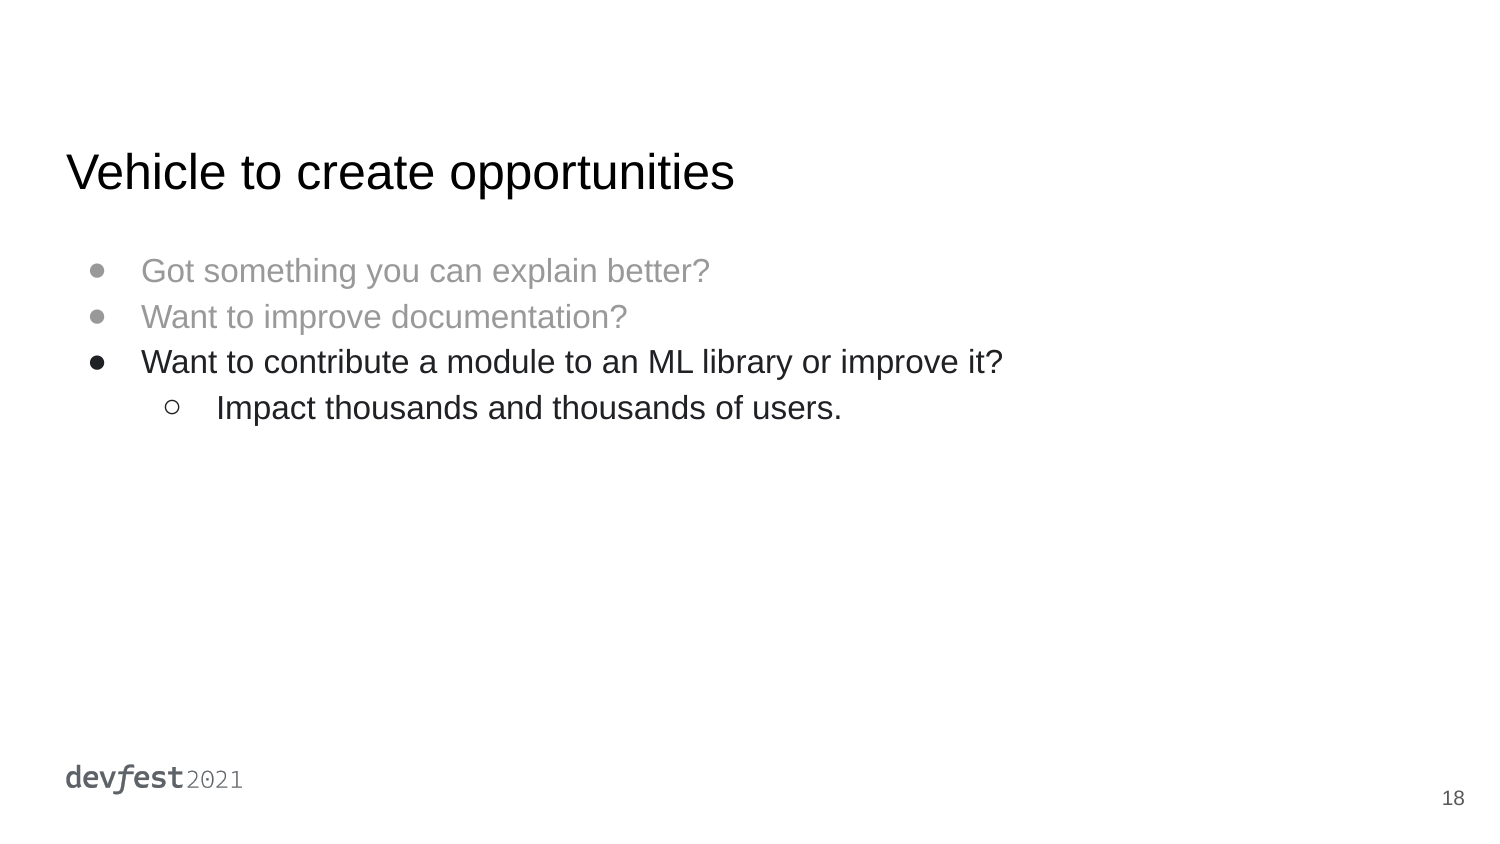

# Vehicle to create opportunities
Got something you can explain better?
Want to improve documentation?
Want to contribute a module to an ML library or improve it?
Impact thousands and thousands of users.
18